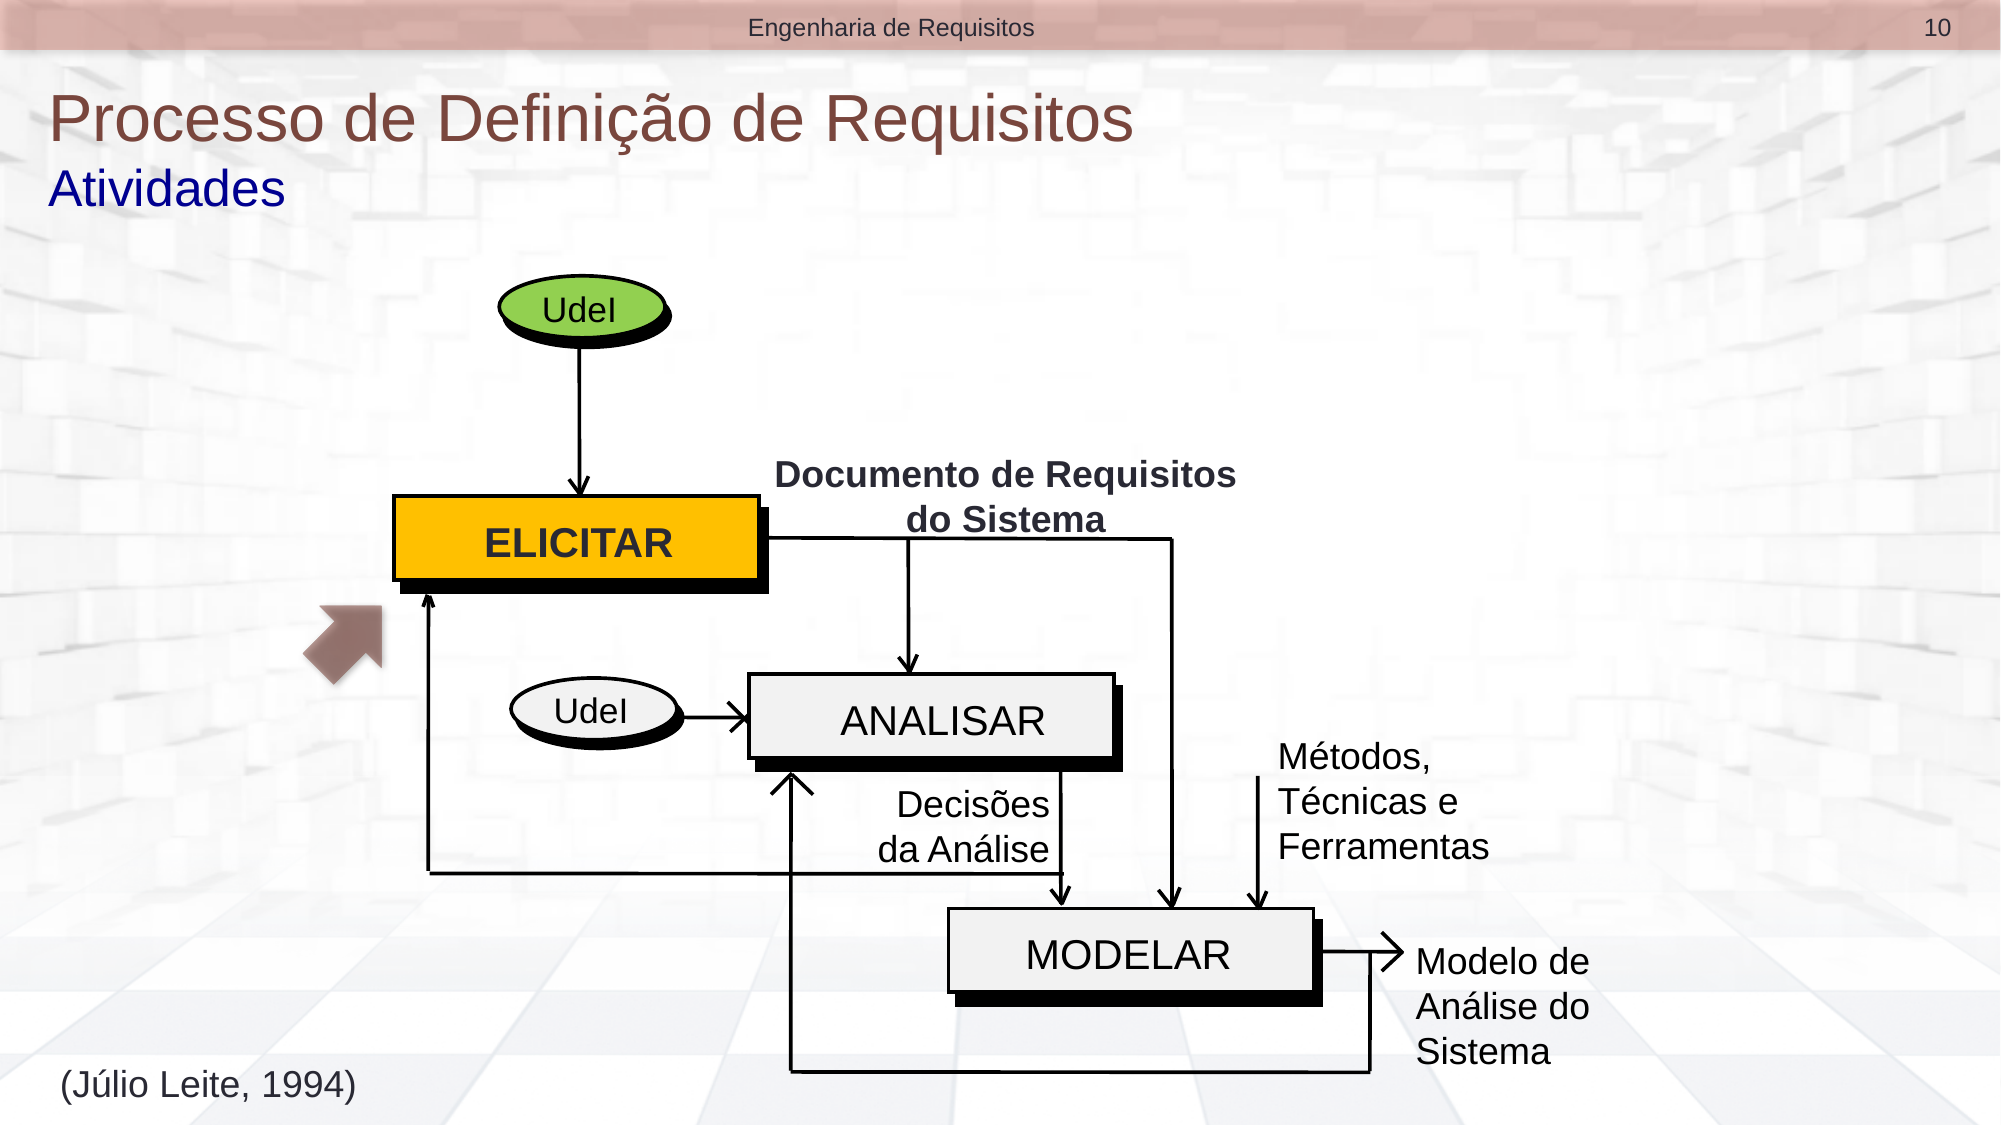

10
Engenharia de Requisitos
# Processo de Definição de Requisitos Atividades

UdeI

Documento de Requisitos
do Sistema

ELICITAR

ANALISAR

UdeI

Métodos,
Técnicas e
Ferramentas

Decisões
da Análise

MODELAR

Modelo de
Análise do
Sistema

(Júlio Leite, 1994)